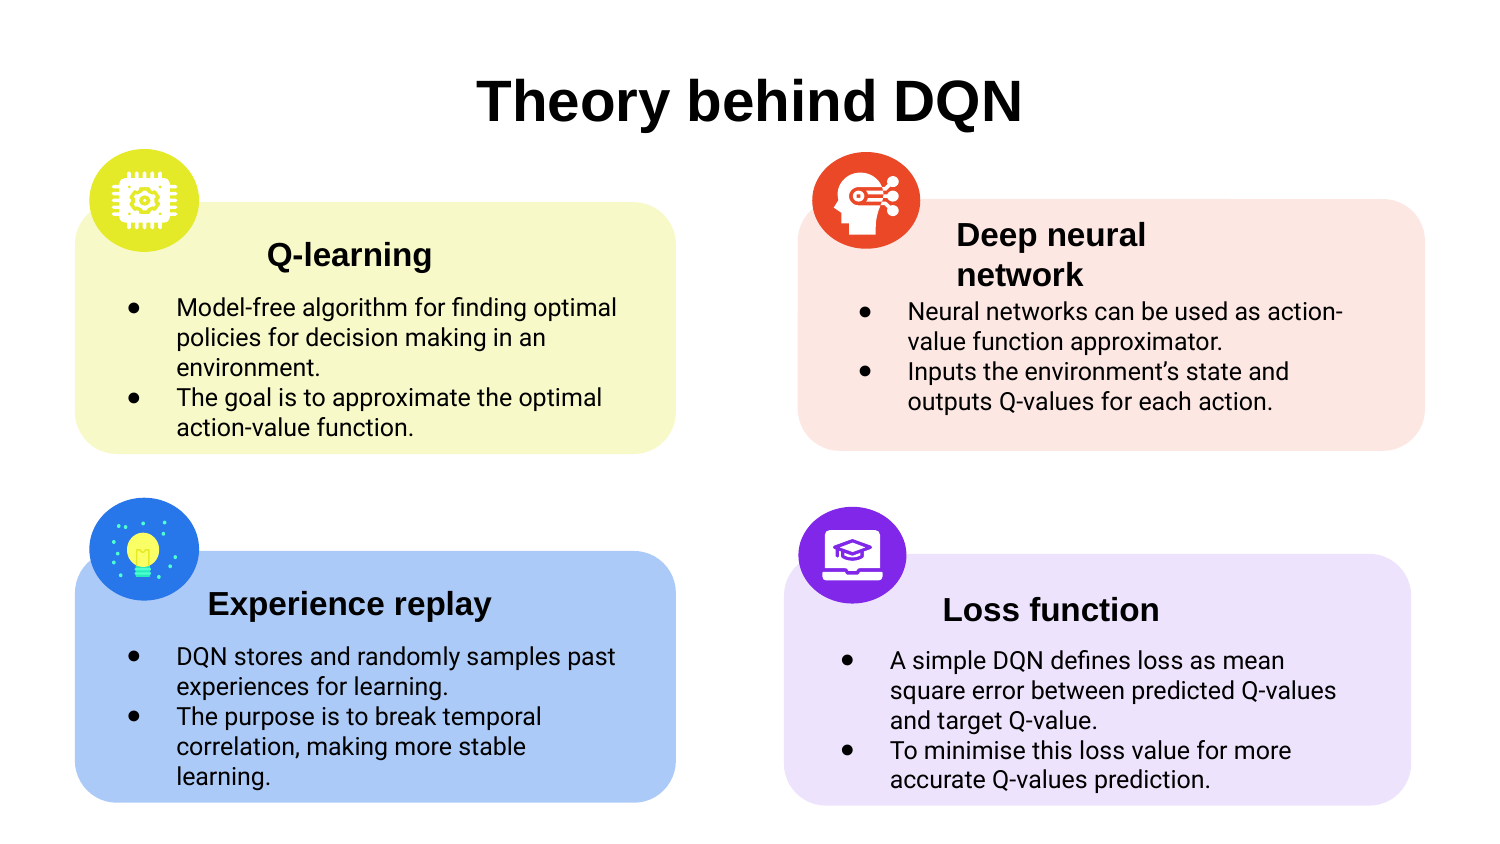

# Theory behind DQN

Q-learning
Deep neural network
Model-free algorithm for finding optimal policies for decision making in an environment.
The goal is to approximate the optimal action-value function.
Neural networks can be used as action-value function approximator.
Inputs the environment’s state and outputs Q-values for each action.

Experience replay
Loss function
DQN stores and randomly samples past experiences for learning.
The purpose is to break temporal correlation, making more stable learning.
A simple DQN defines loss as mean square error between predicted Q-values and target Q-value.
To minimise this loss value for more accurate Q-values prediction.